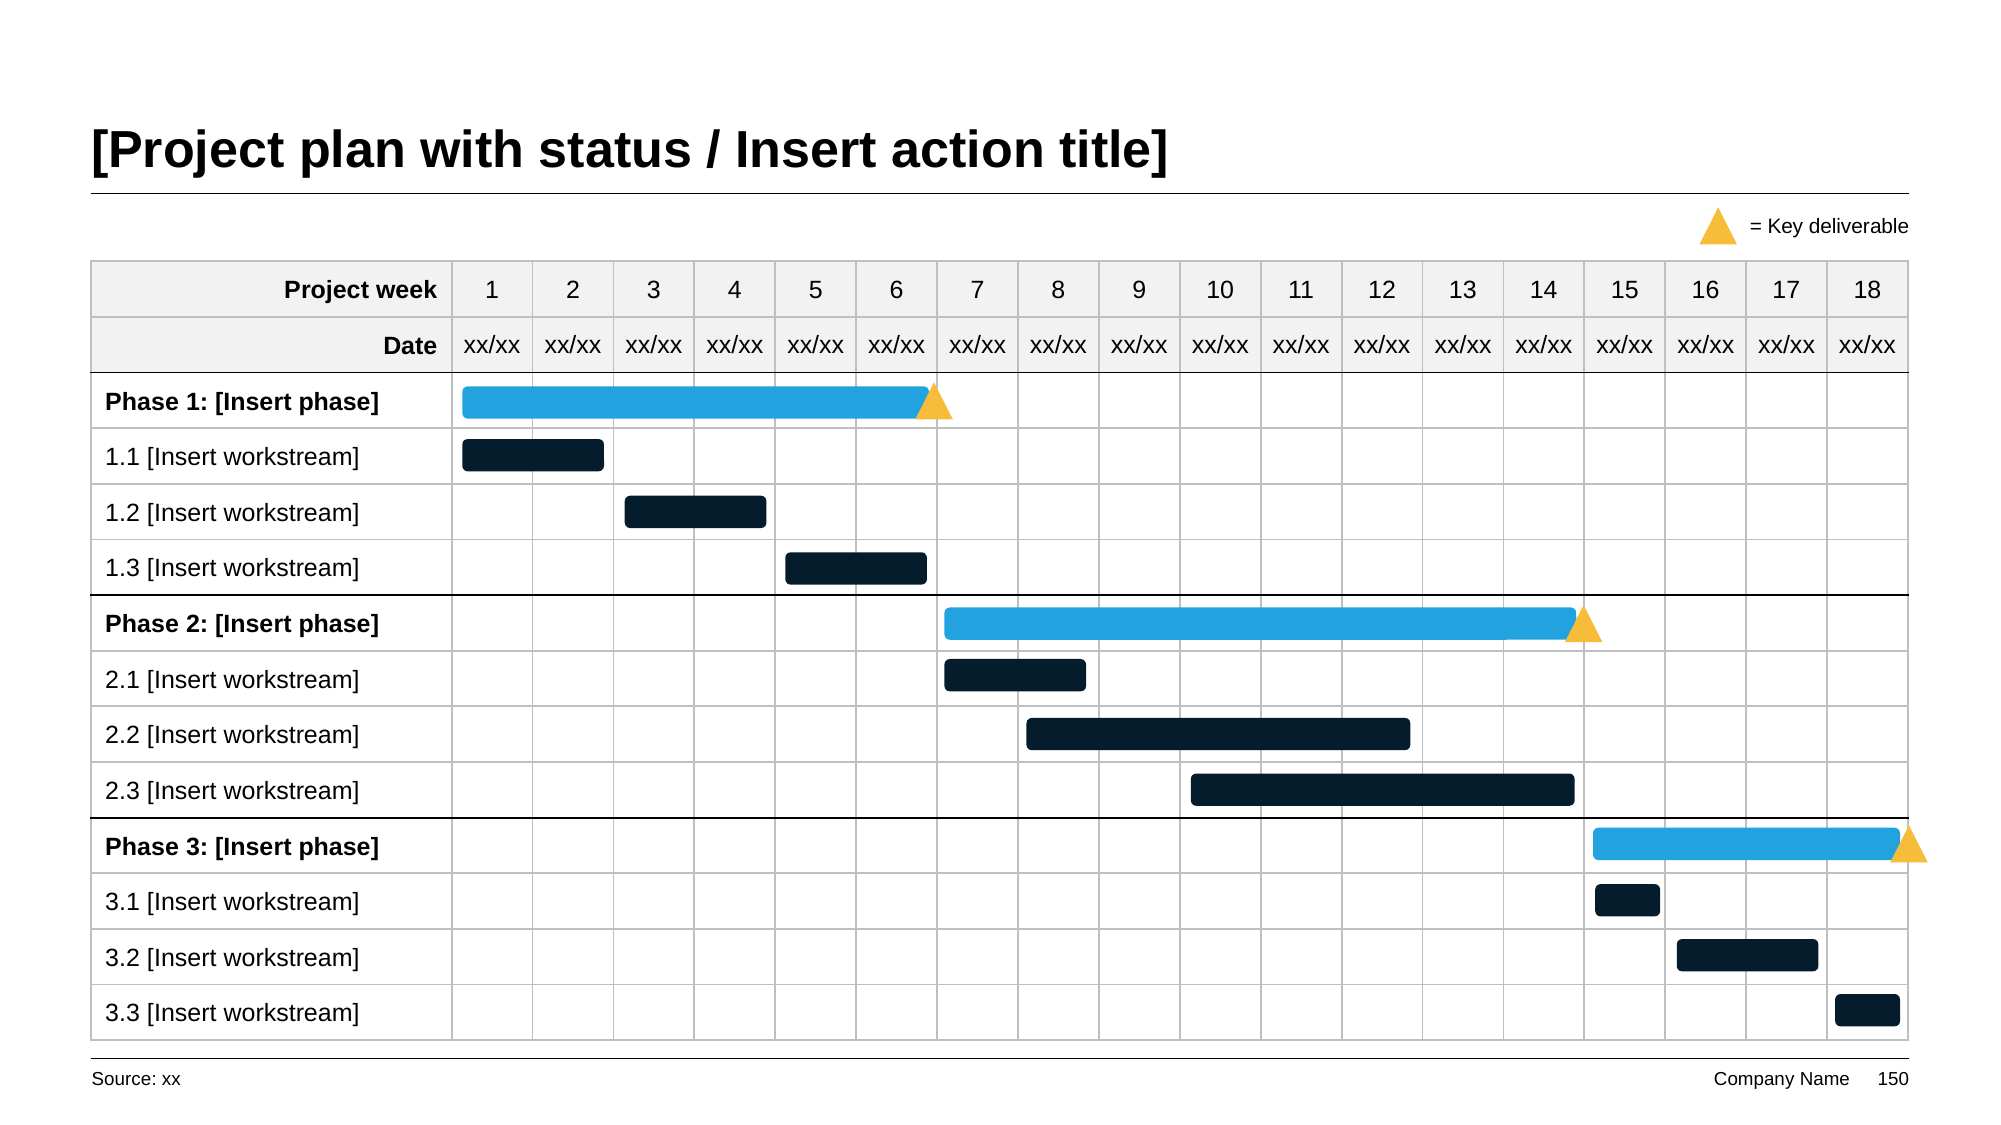

# [Project plan with status / Insert action title]
 = Key deliverable

| Project week | 1 | 2 | 3 | 4 | 5 | 6 | 7 | 8 | 9 | 10 | 11 | 12 | 13 | 14 | 15 | 16 | 17 | 18 |
| --- | --- | --- | --- | --- | --- | --- | --- | --- | --- | --- | --- | --- | --- | --- | --- | --- | --- | --- |
| Date | xx/xx | xx/xx | xx/xx | xx/xx | xx/xx | xx/xx | xx/xx | xx/xx | xx/xx | xx/xx | xx/xx | xx/xx | xx/xx | xx/xx | xx/xx | xx/xx | xx/xx | xx/xx |
| Phase 1: [Insert phase] |  |  |  |  |  |  |  |  |  |  |  |  |  |  |  |  |  |  |
| 1.1 [Insert workstream] |  |  |  |  |  |  |  |  |  |  |  |  |  |  |  |  |  |  |
| 1.2 [Insert workstream] |  |  |  |  |  |  |  |  |  |  |  |  |  |  |  |  |  |  |
| 1.3 [Insert workstream] |  |  |  |  |  |  |  |  |  |  |  |  |  |  |  |  |  |  |
| Phase 2: [Insert phase] |  |  |  |  |  |  |  |  |  |  |  |  |  |  |  |  |  |  |
| 2.1 [Insert workstream] |  |  |  |  |  |  |  |  |  |  |  |  |  |  |  |  |  |  |
| 2.2 [Insert workstream] |  |  |  |  |  |  |  |  |  |  |  |  |  |  |  |  |  |  |
| 2.3 [Insert workstream] |  |  |  |  |  |  |  |  |  |  |  |  |  |  |  |  |  |  |
| Phase 3: [Insert phase] |  |  |  |  |  |  |  |  |  |  |  |  |  |  |  |  |  |  |
| 3.1 [Insert workstream] |  |  |  |  |  |  |  |  |  |  |  |  |  |  |  |  |  |  |
| 3.2 [Insert workstream] |  |  |  |  |  |  |  |  |  |  |  |  |  |  |  |  |  |  |
| 3.3 [Insert workstream] |  |  |  |  |  |  |  |  |  |  |  |  |  |  |  |  |  |  |

Source: xx